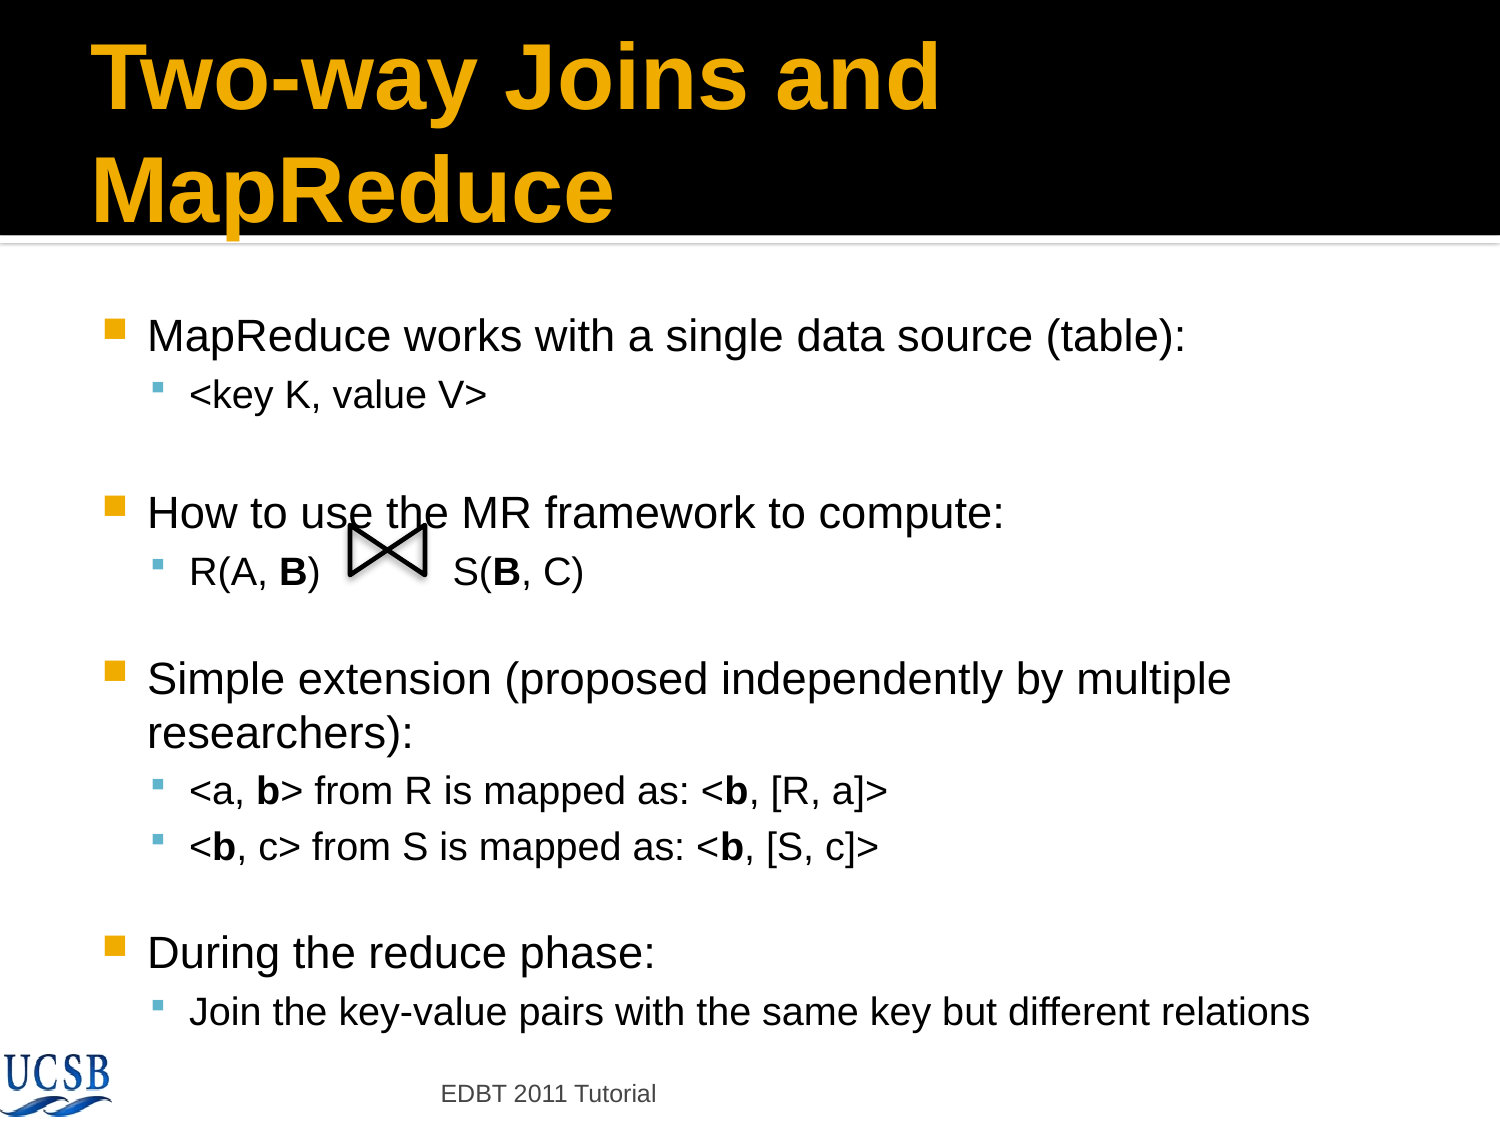

# Two-way Joins and MapReduce
MapReduce works with a single data source (table):
<key K, value V>

How to use the MR framework to compute:
R(A, B)            S(B, C)

Simple extension (proposed independently by multiple researchers):
<a, b> from R is mapped as: <b, [R, a]>
<b, c> from S is mapped as: <b, [S, c]>

During the reduce phase:
Join the key-value pairs with the same key but different relations

EDBT 2011 Tutorial